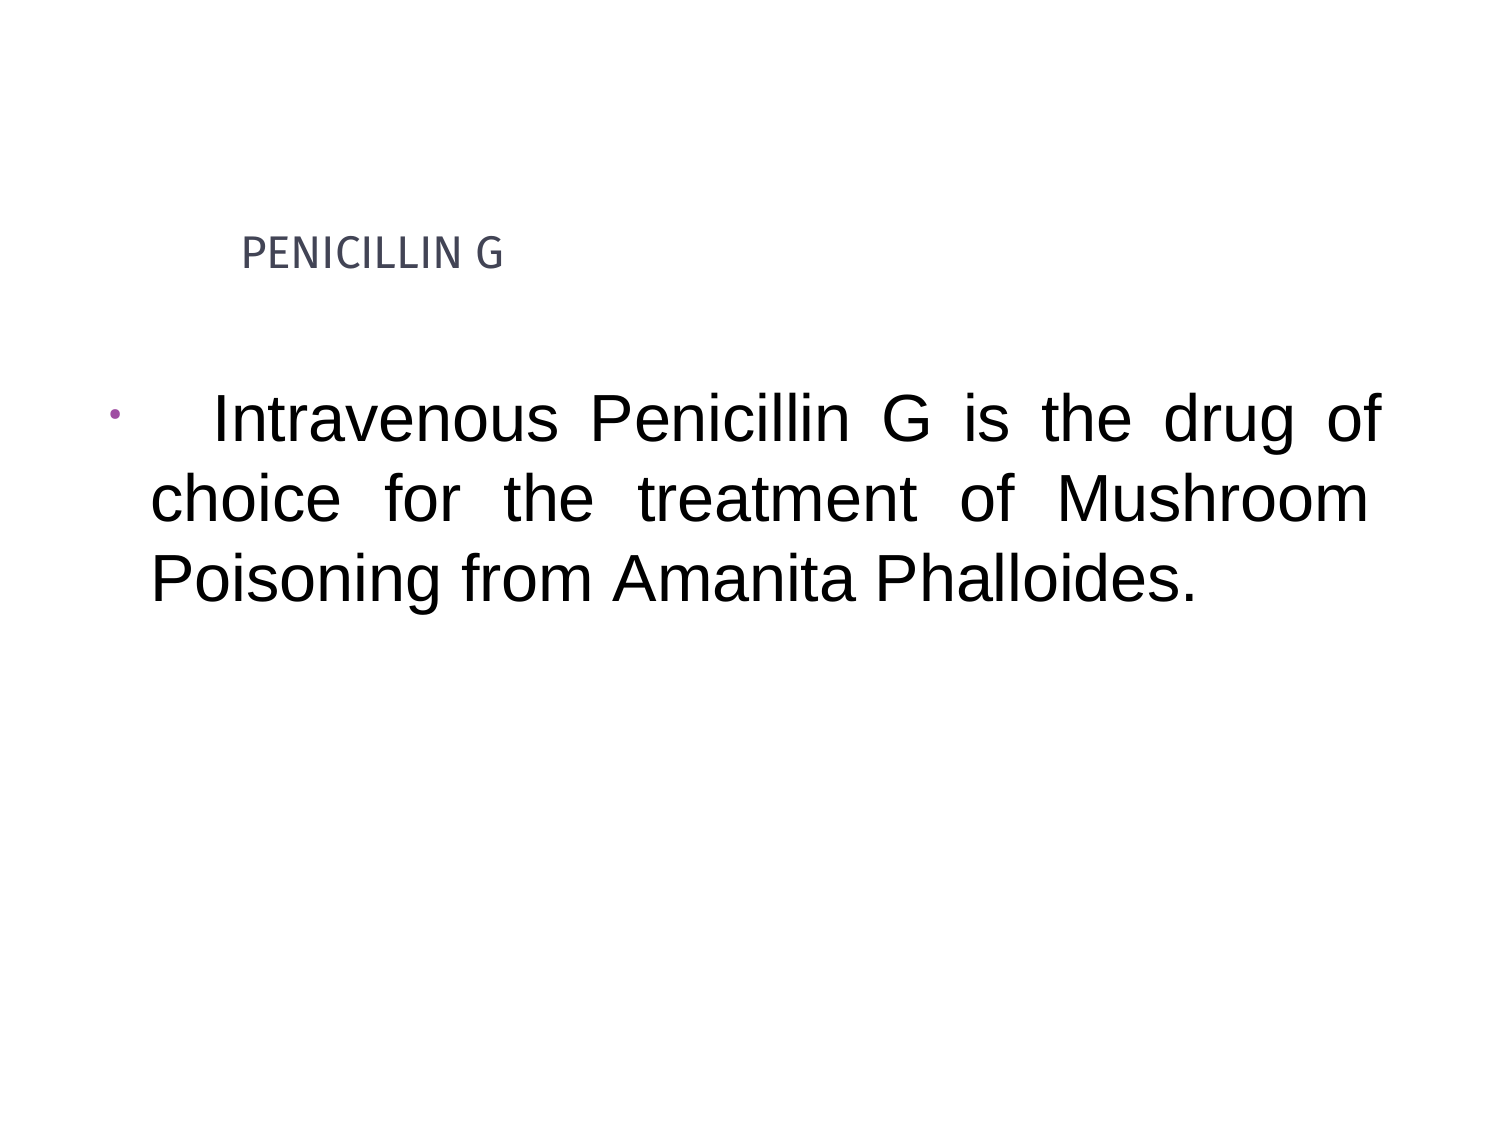

# PENICILLIN G
	Intravenous Penicillin G is the drug of  choice for the treatment of Mushroom  Poisoning from Amanita Phalloides.